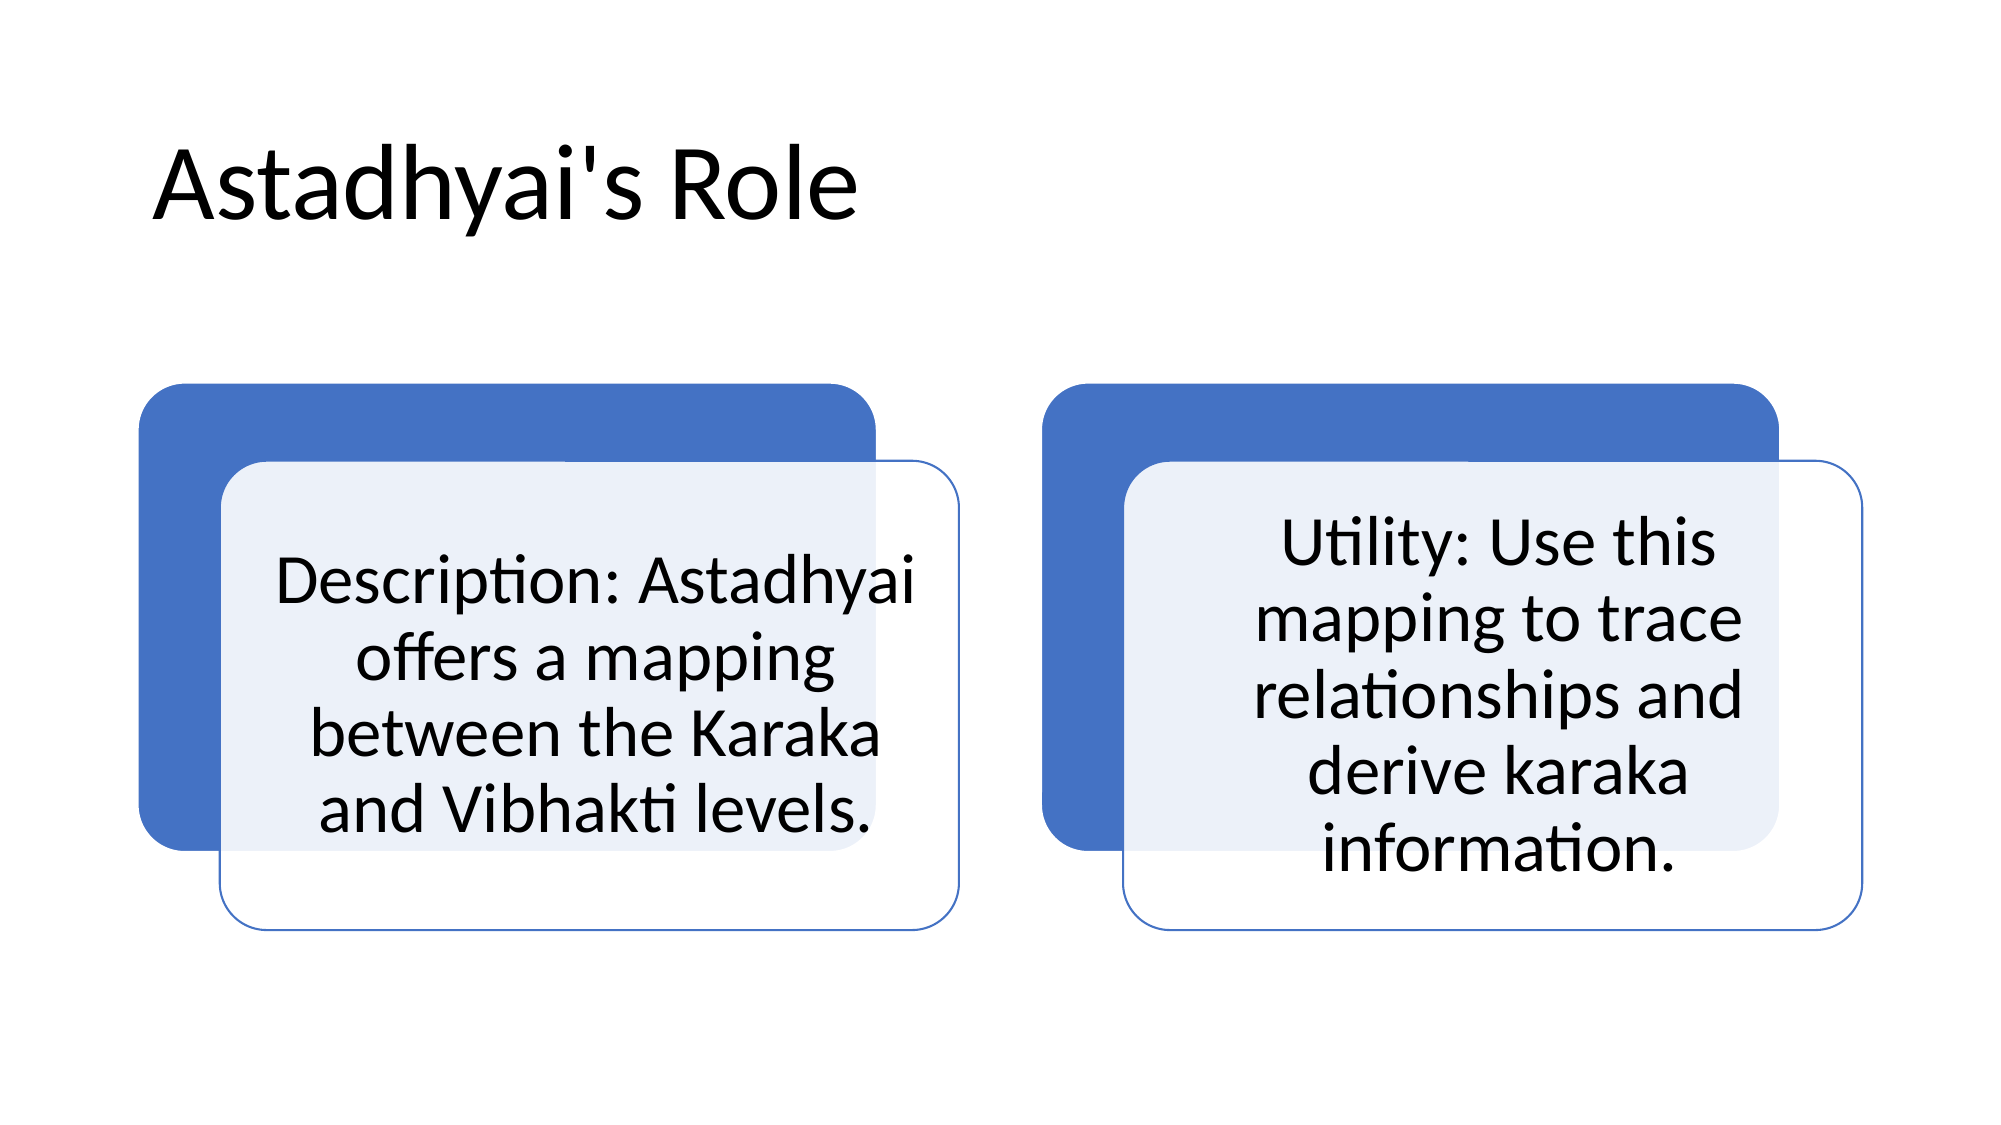

# Astadhyai's Role
Description: Astadhyai offers a mapping between the Karaka and Vibhakti levels.
Utility: Use this mapping to trace relationships and derive karaka information.